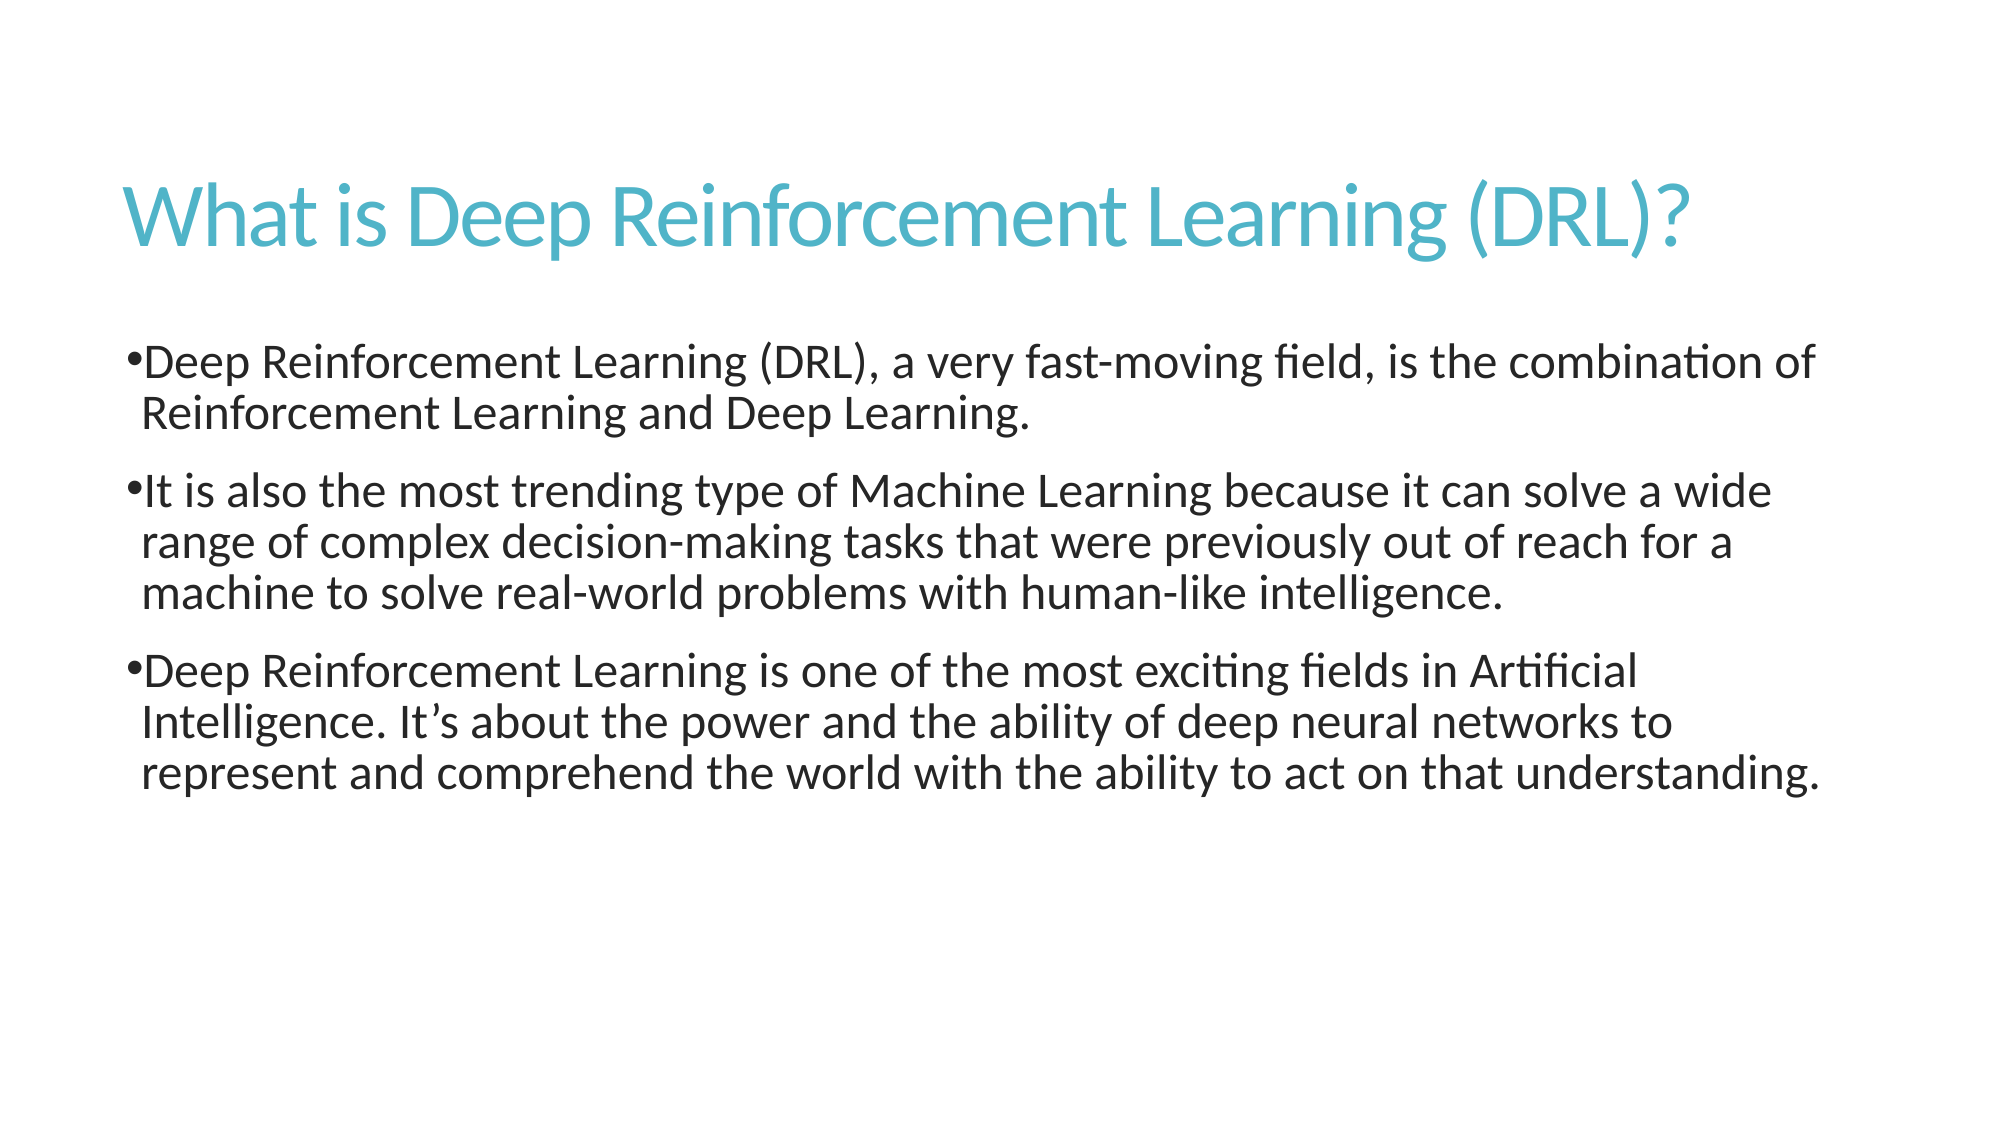

# What is Deep Reinforcement Learning (DRL)?
Deep Reinforcement Learning (DRL), a very fast-moving field, is the combination of Reinforcement Learning and Deep Learning.
It is also the most trending type of Machine Learning because it can solve a wide range of complex decision-making tasks that were previously out of reach for a machine to solve real-world problems with human-like intelligence.
Deep Reinforcement Learning is one of the most exciting fields in Artificial Intelligence. It’s about the power and the ability of deep neural networks to represent and comprehend the world with the ability to act on that understanding.